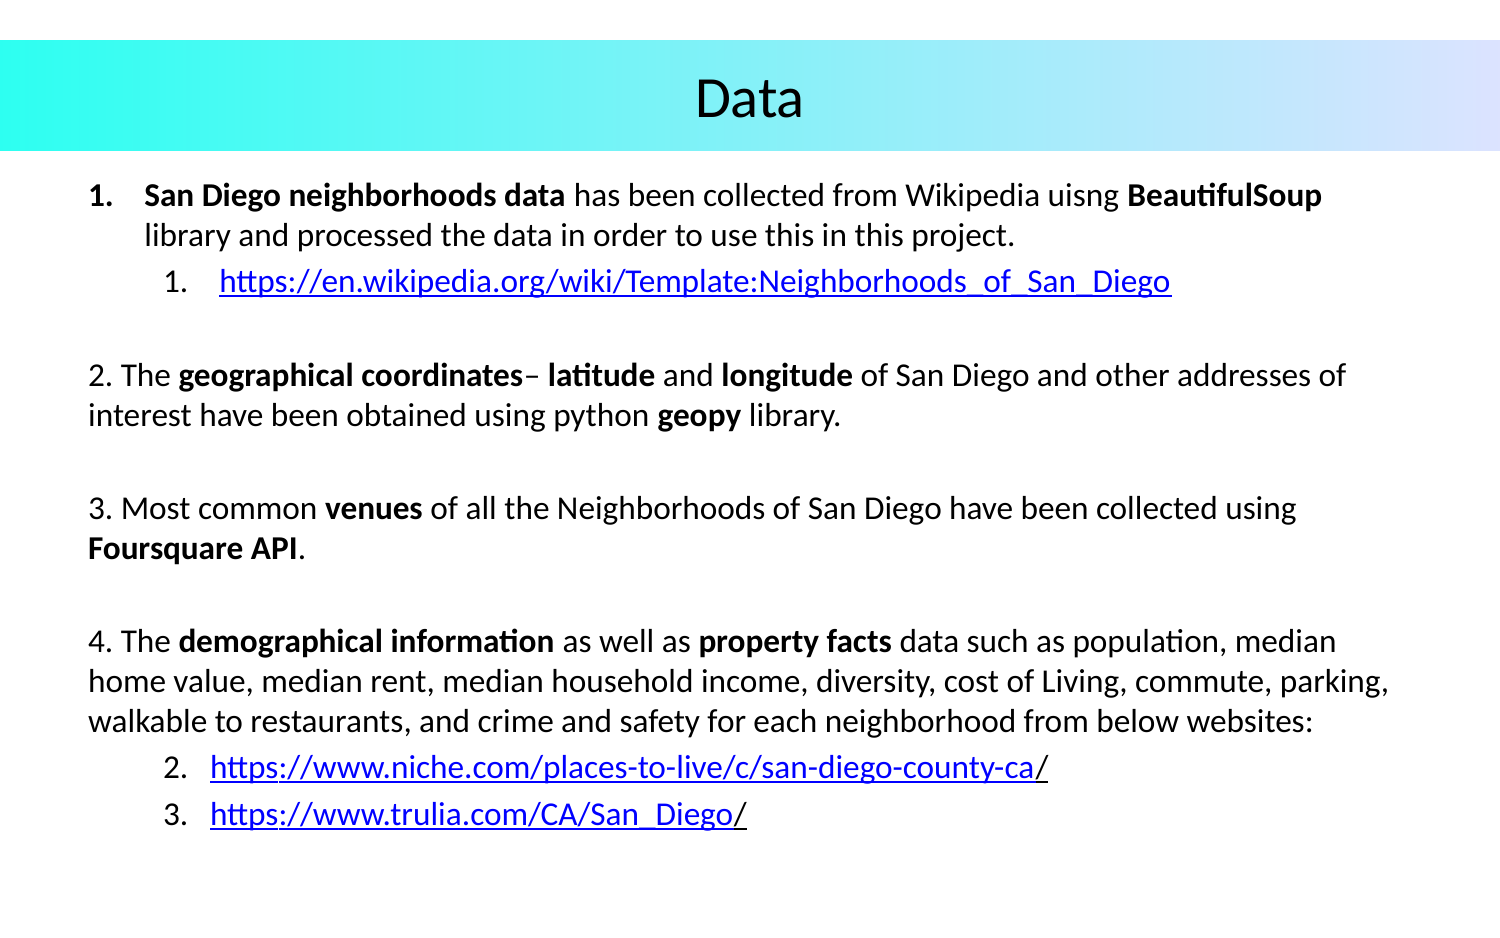

# Data
San Diego neighborhoods data has been collected from Wikipedia uisng BeautifulSoup library and processed the data in order to use this in this project.
https://en.wikipedia.org/wiki/Template:Neighborhoods_of_San_Diego

2. The geographical coordinates– latitude and longitude of San Diego and other addresses of interest have been obtained using python geopy library.

3. Most common venues of all the Neighborhoods of San Diego have been collected using Foursquare API.

4. The demographical information as well as property facts data such as population, median home value, median rent, median household income, diversity, cost of Living, commute, parking, walkable to restaurants, and crime and safety for each neighborhood from below websites:
https://www.niche.com/places-to-live/c/san-diego-county-ca/
https://www.trulia.com/CA/San_Diego/